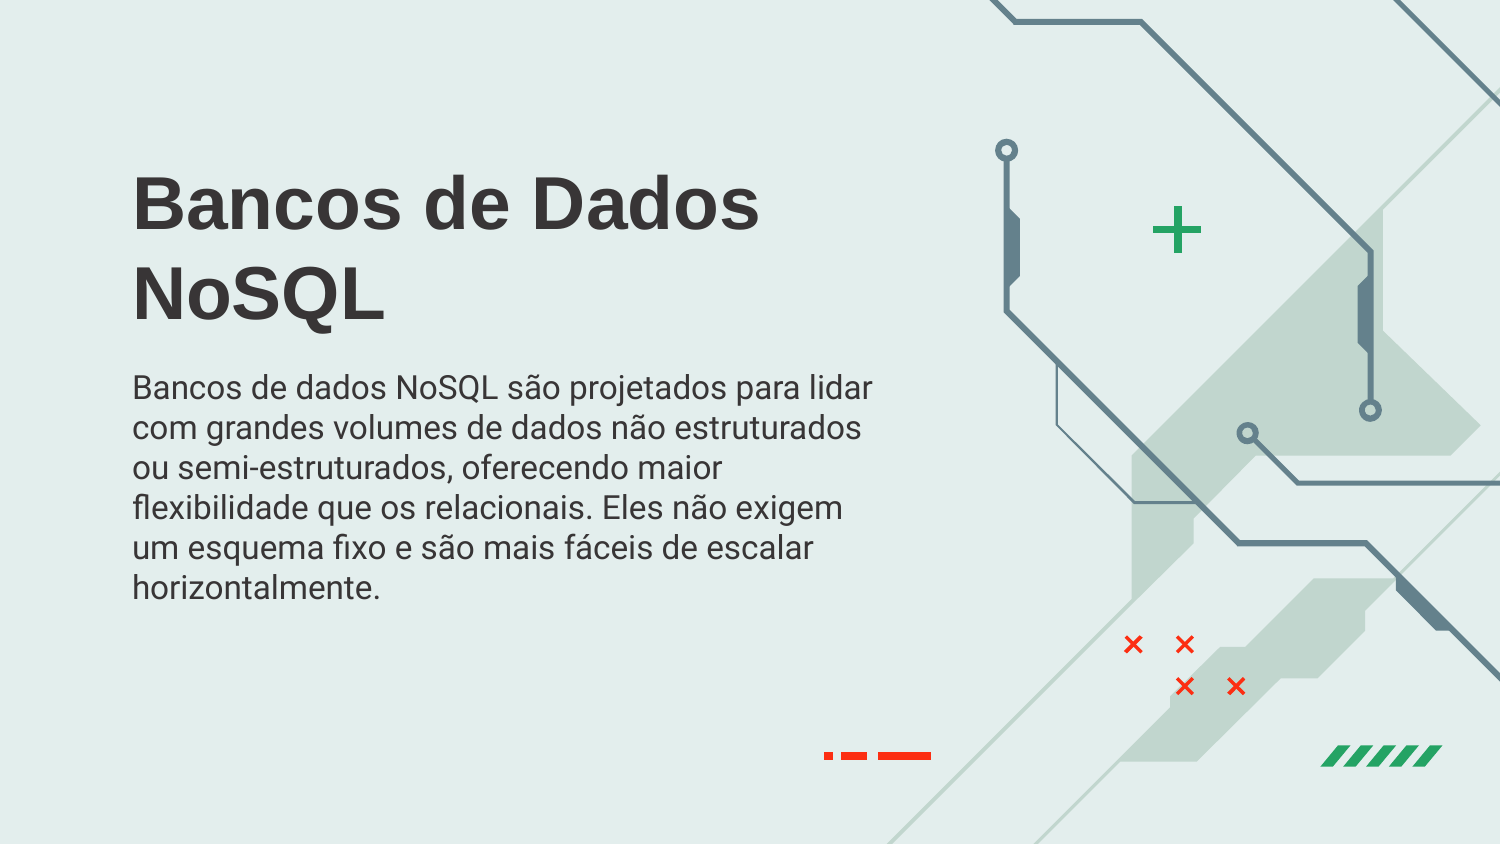

# Bancos de Dados NoSQL
Bancos de dados NoSQL são projetados para lidar com grandes volumes de dados não estruturados ou semi-estruturados, oferecendo maior flexibilidade que os relacionais. Eles não exigem um esquema fixo e são mais fáceis de escalar horizontalmente.